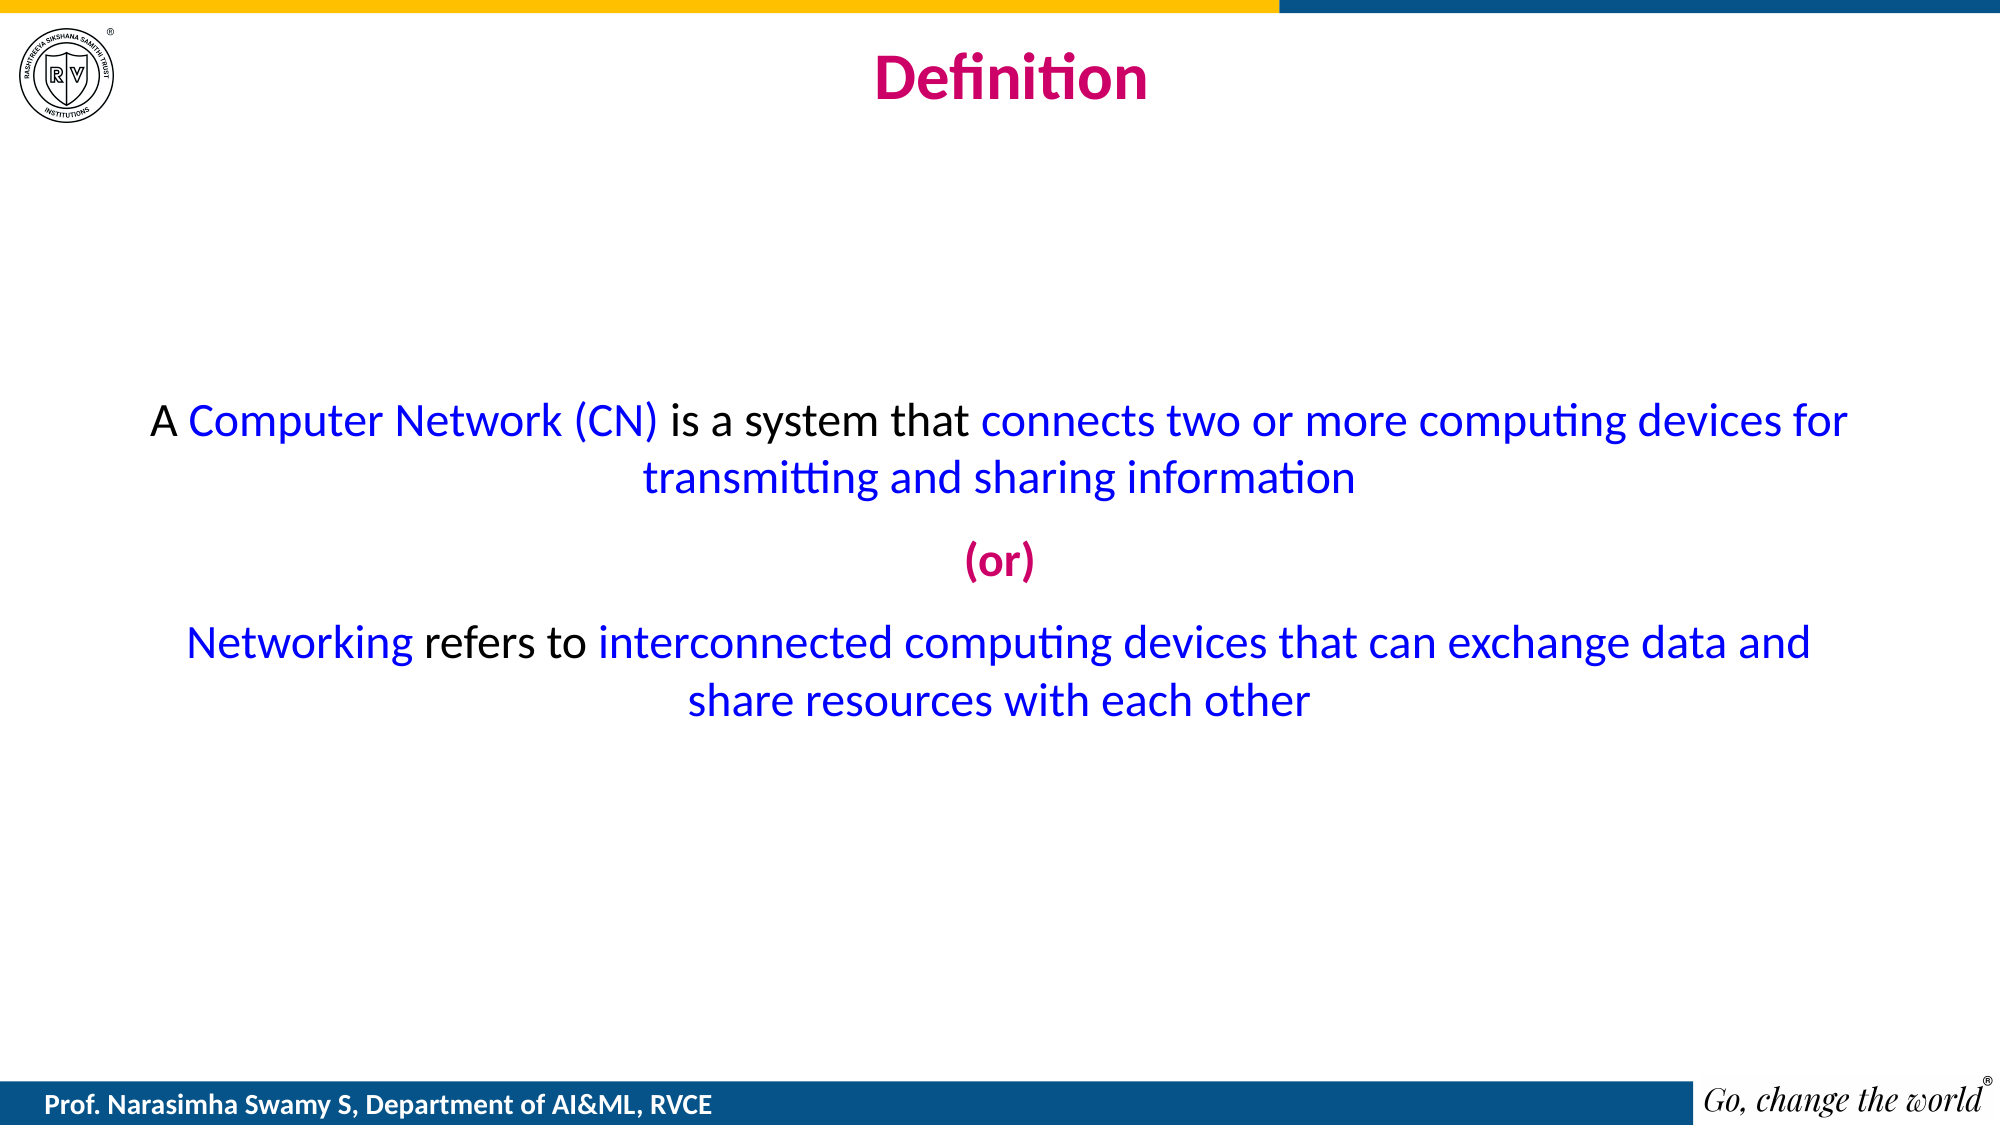

# Definition
A Computer Network (CN) is a system that connects two or more computing devices for transmitting and sharing information
(or)
Networking refers to interconnected computing devices that can exchange data and share resources with each other